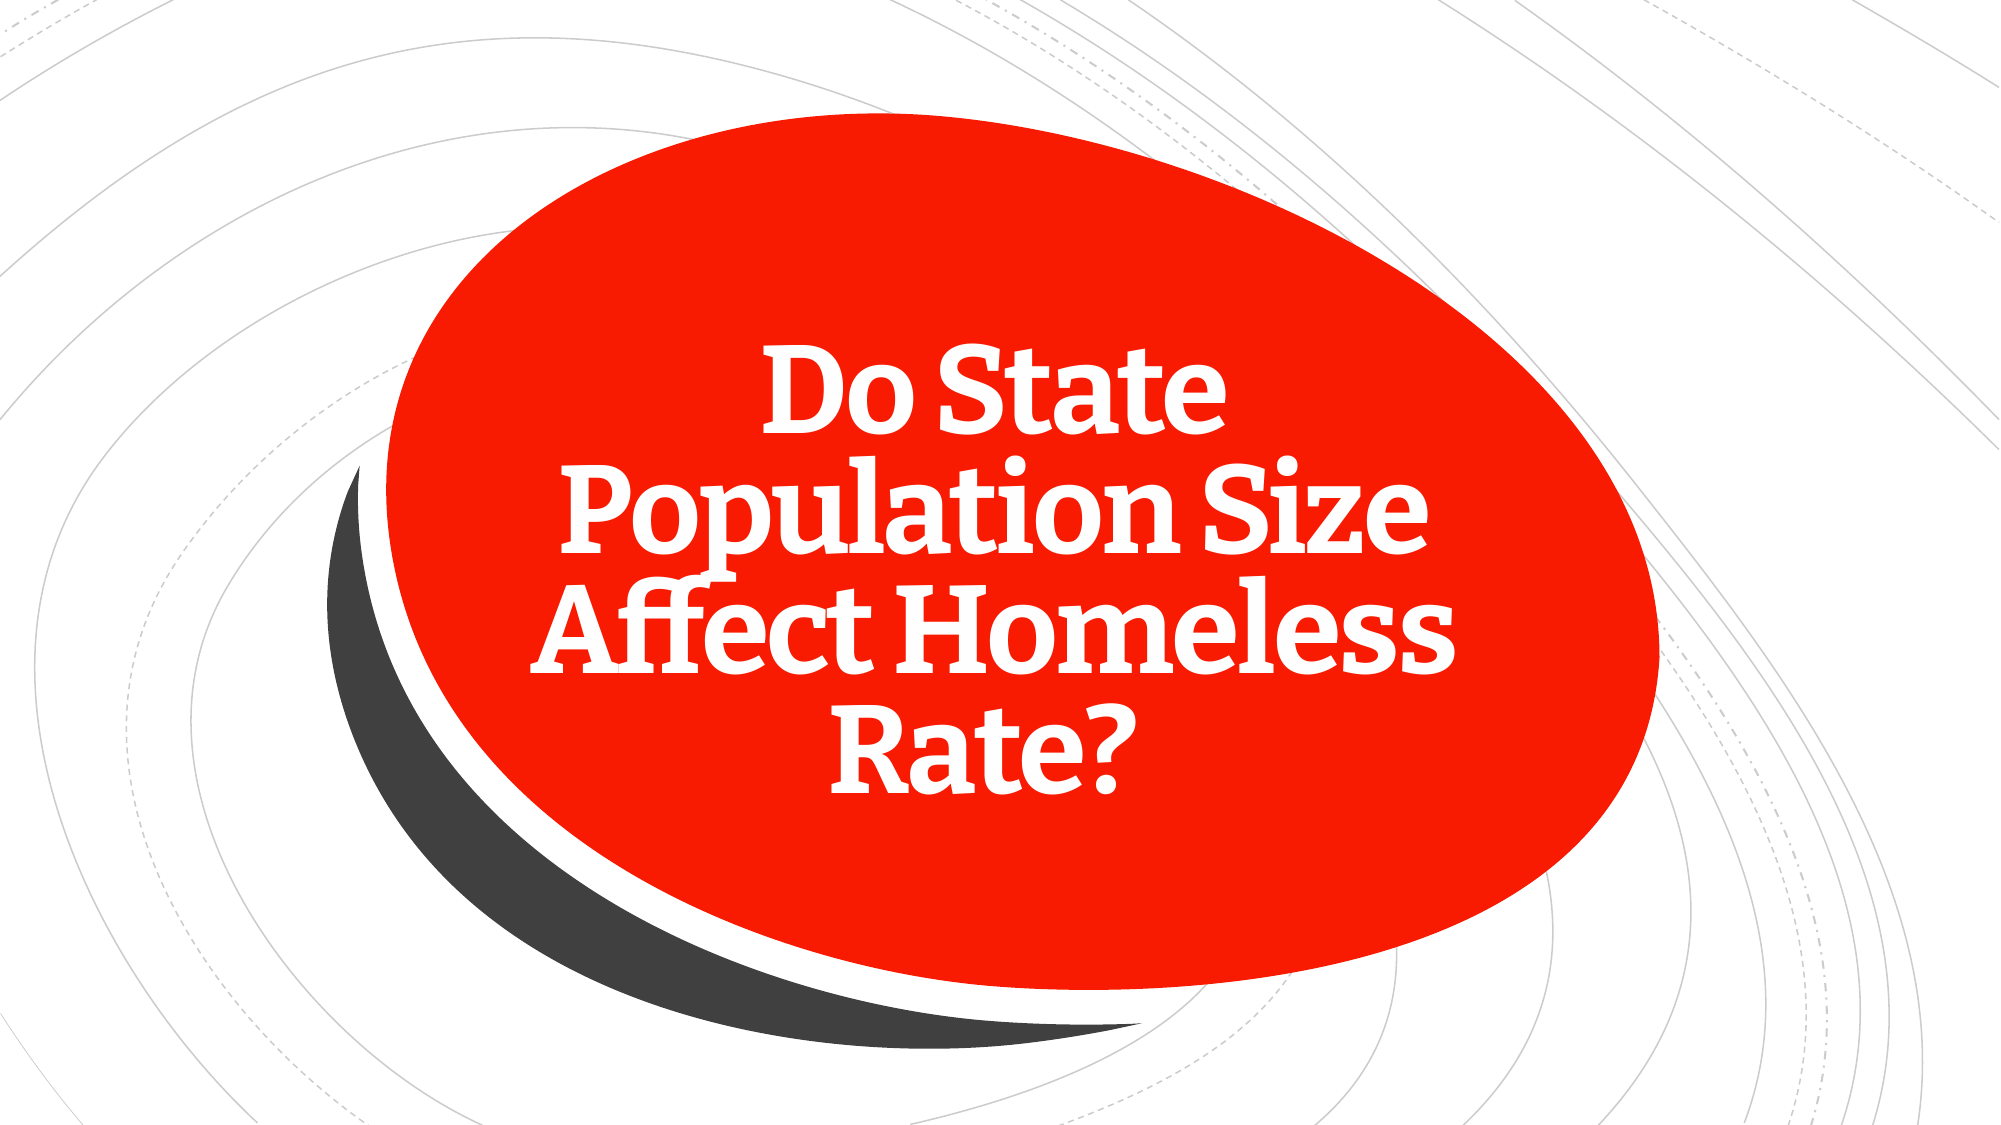

Do State Population Size Affect Homeless Rate?